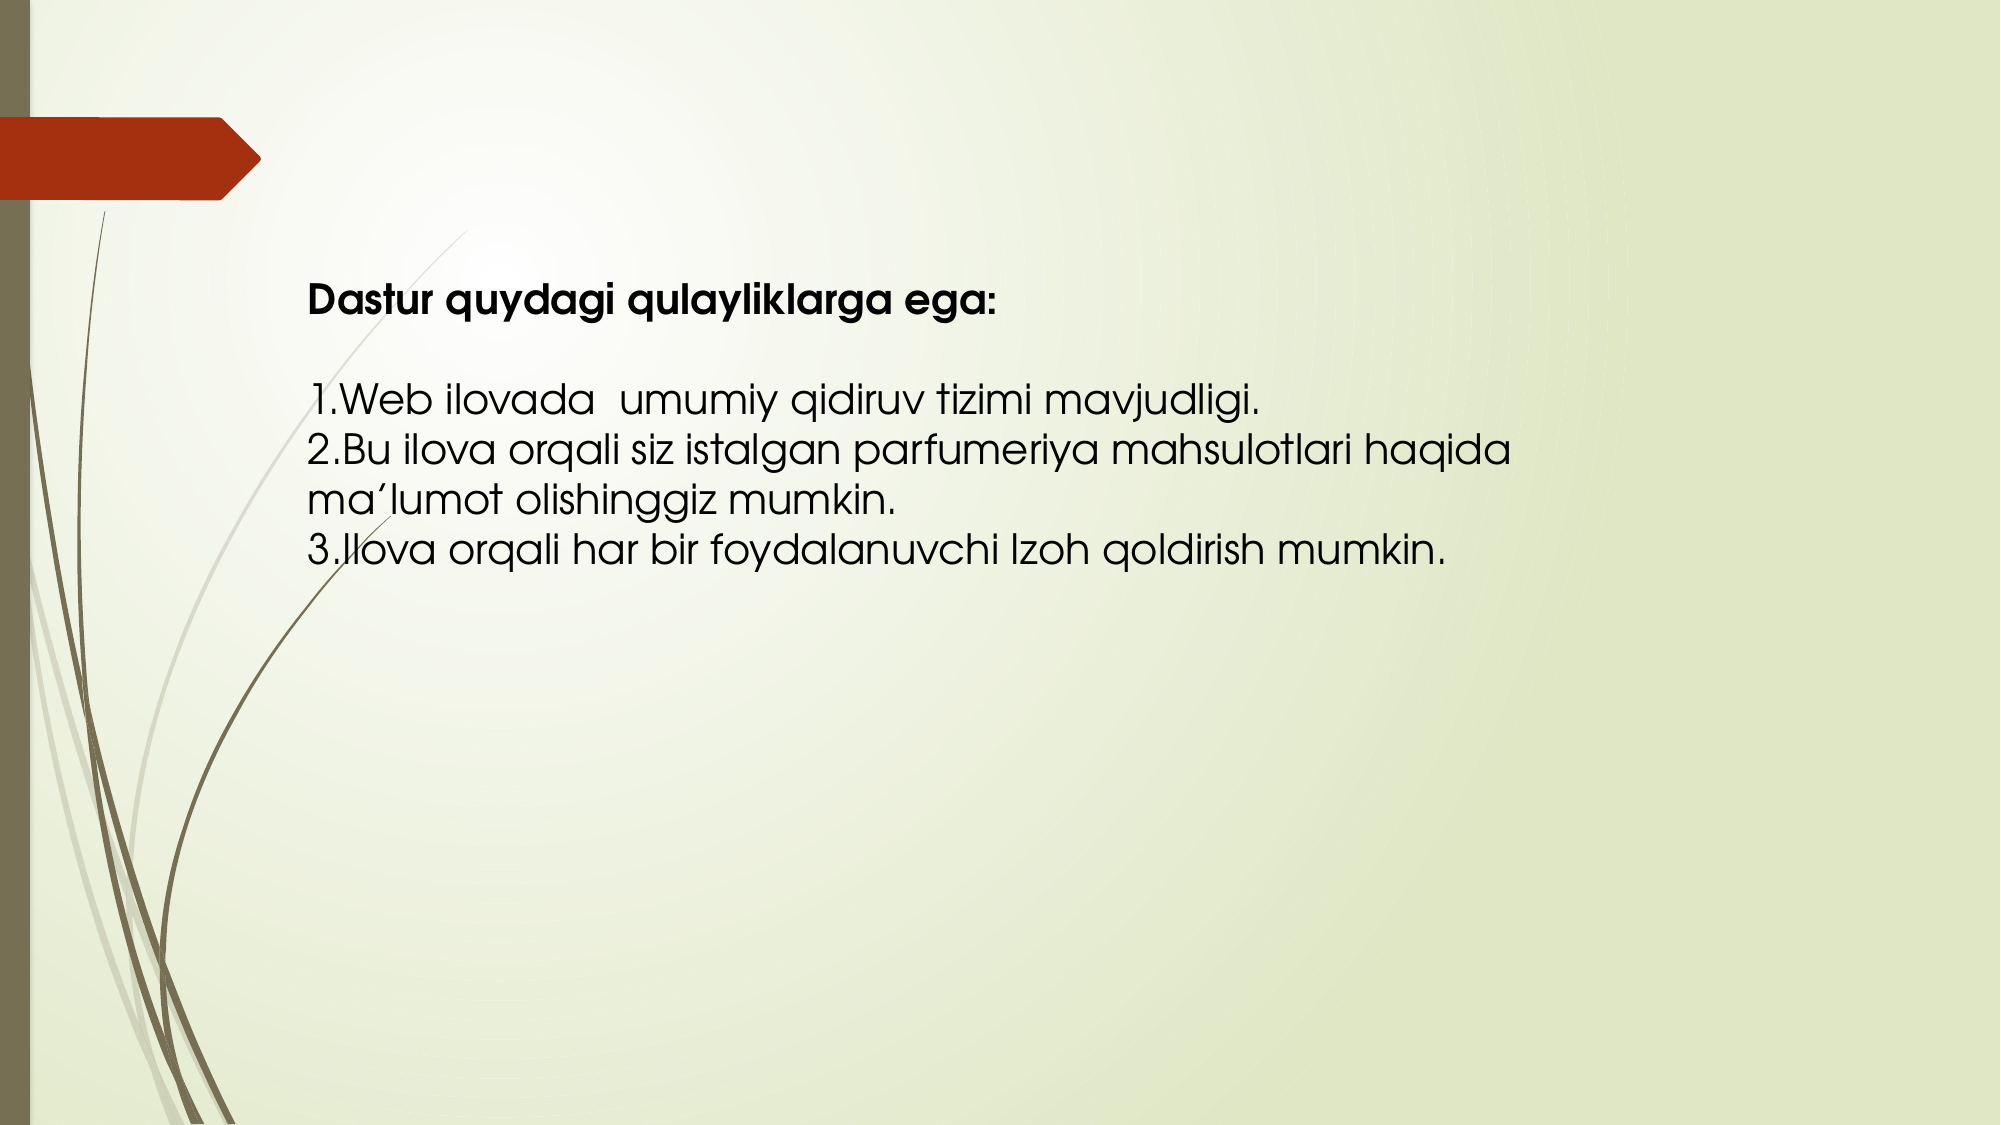

Dastur quydagi qulayliklarga ega:

1.Web ilovada  umumiy qidiruv tizimi mavjudligi.
2.Bu ilova orqali siz istalgan parfumeriya mahsulotlari haqida ma’lumot olishinggiz mumkin.
3.Ilova orqali har bir foydalanuvchi Izoh qoldirish mumkin.